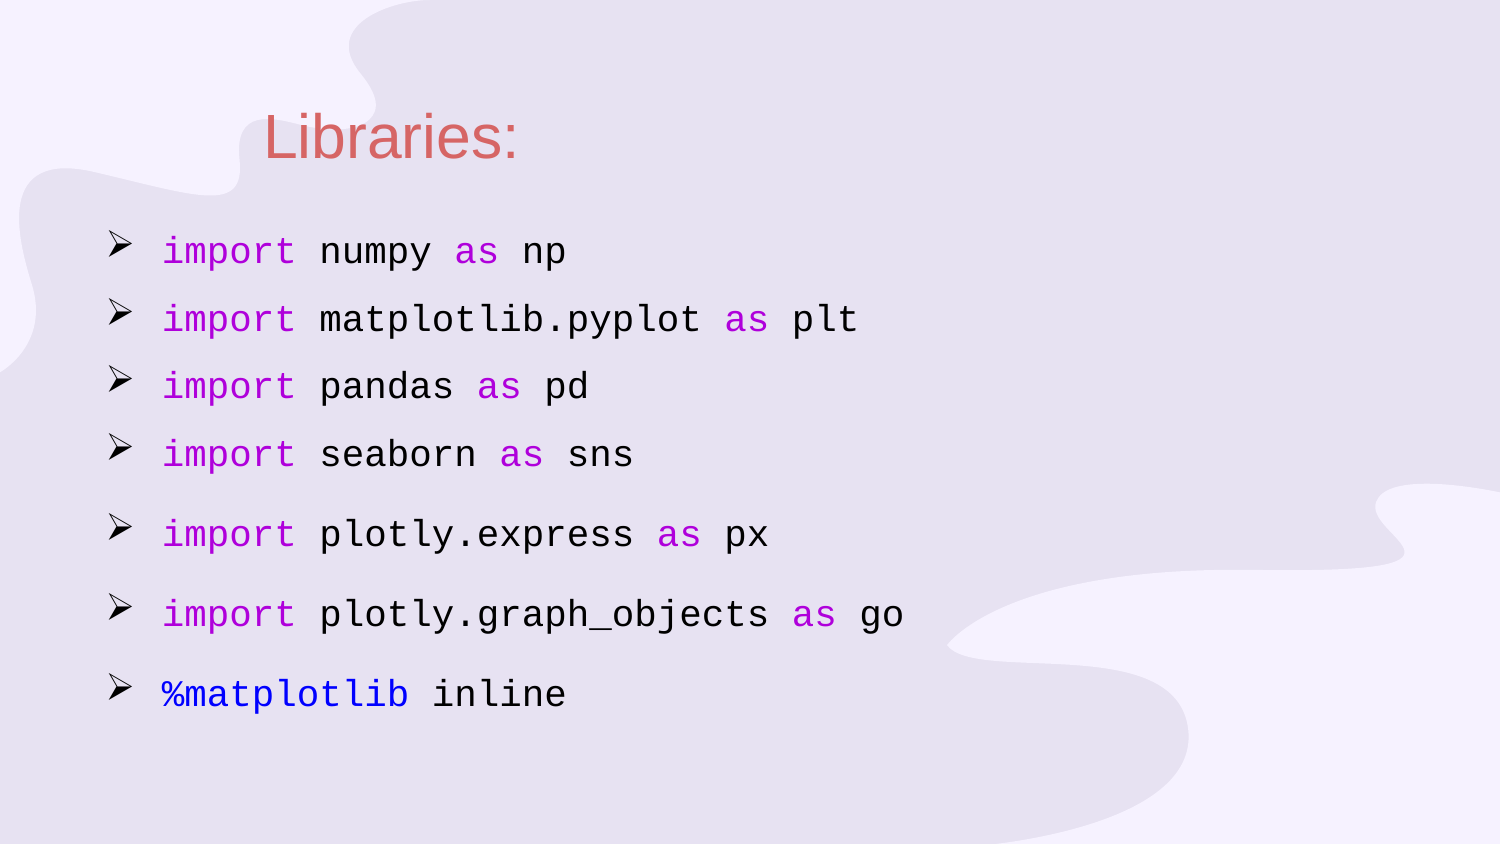

#
Libraries:
import numpy as np
import matplotlib.pyplot as plt
import pandas as pd
import seaborn as sns
import plotly.express as px
import plotly.graph_objects as go
%matplotlib inline